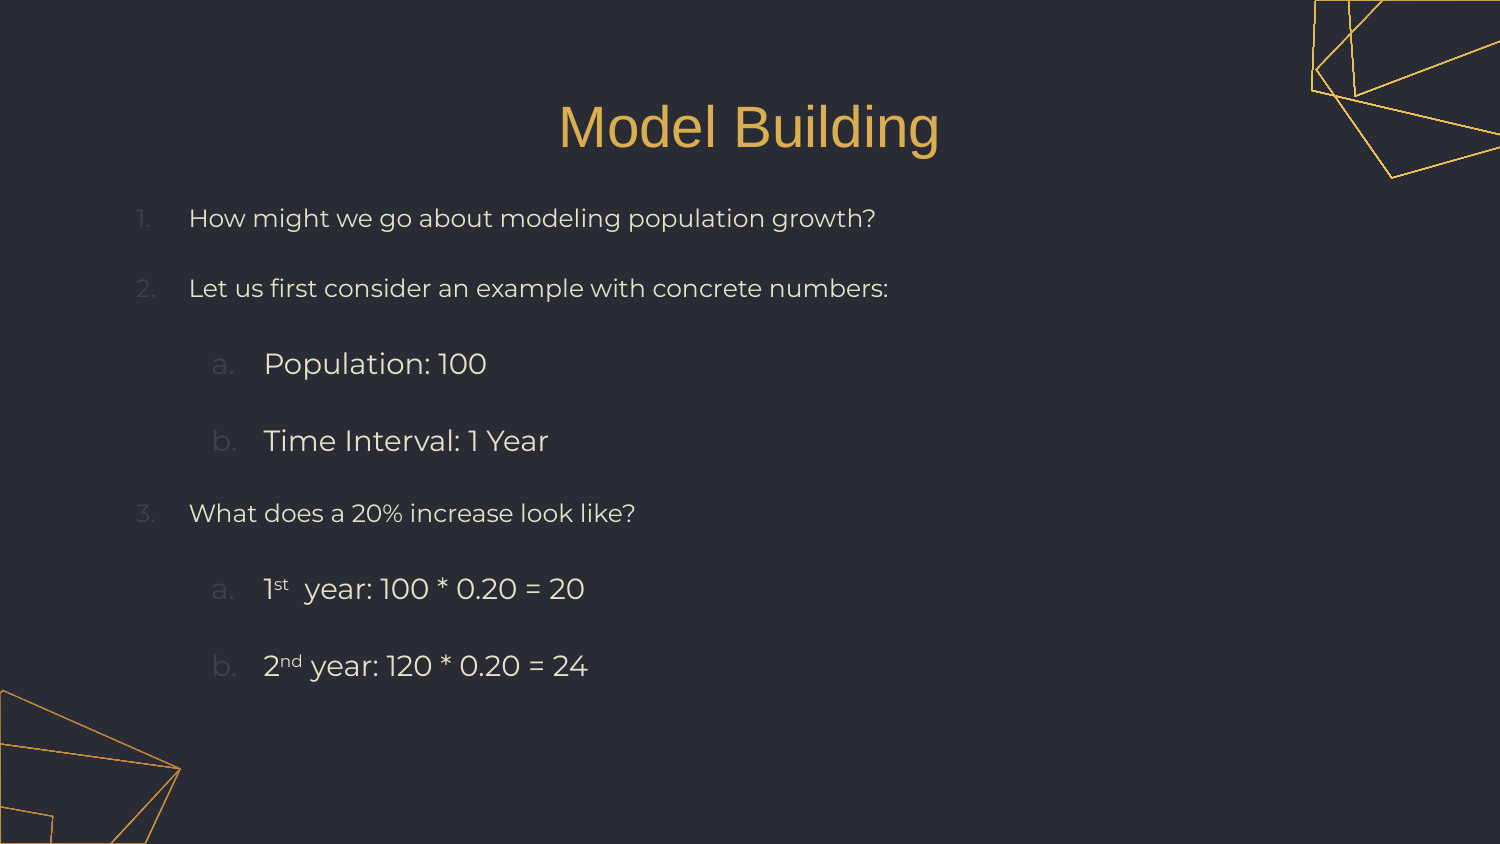

# Model Building
How might we go about modeling population growth?
Let us first consider an example with concrete numbers:
Population: 100
Time Interval: 1 Year
What does a 20% increase look like?
1st  year: 100 * 0.20 = 20
2nd year: 120 * 0.20 = 24